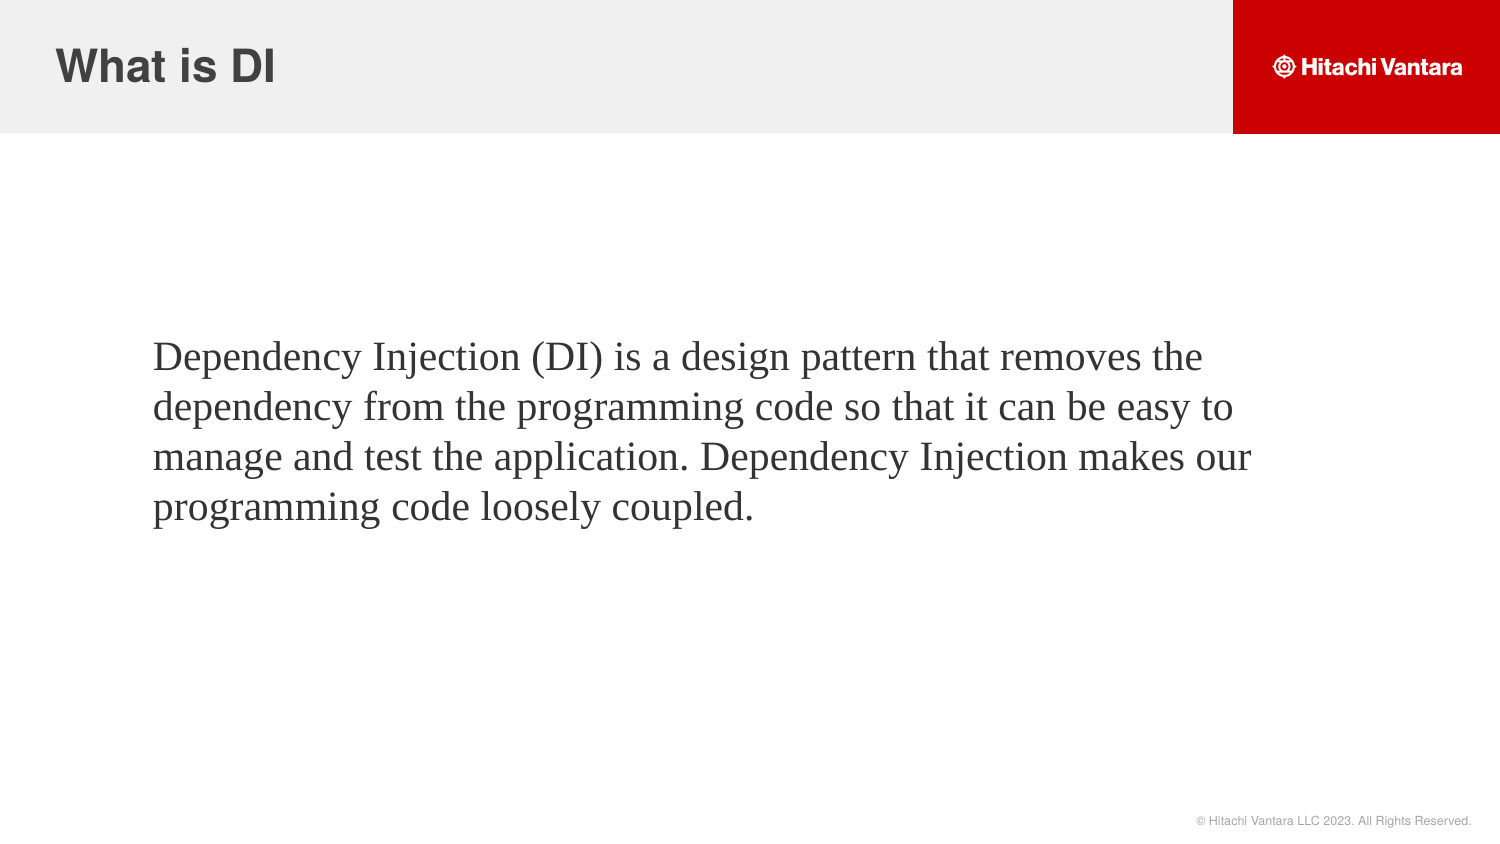

# What is DI
Dependency Injection (DI) is a design pattern that removes the dependency from the programming code so that it can be easy to manage and test the application. Dependency Injection makes our programming code loosely coupled.